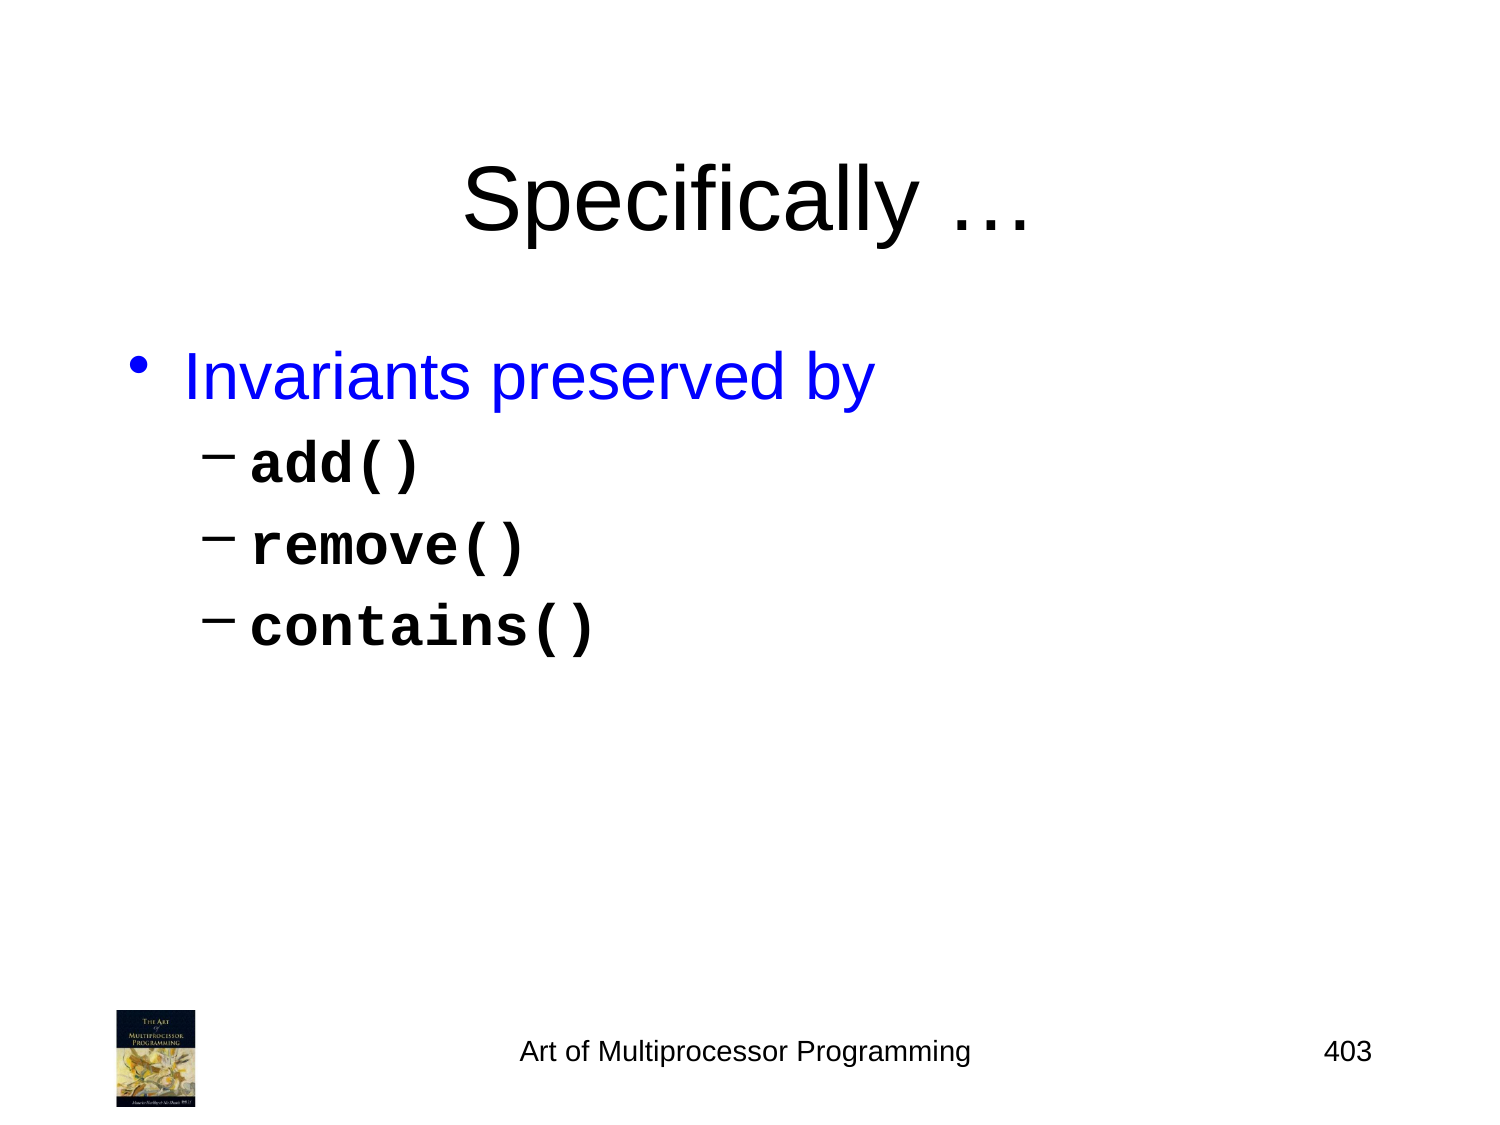

# Specifically …
Invariants preserved by
add()
remove()
contains()
Art of Multiprocessor Programming
403